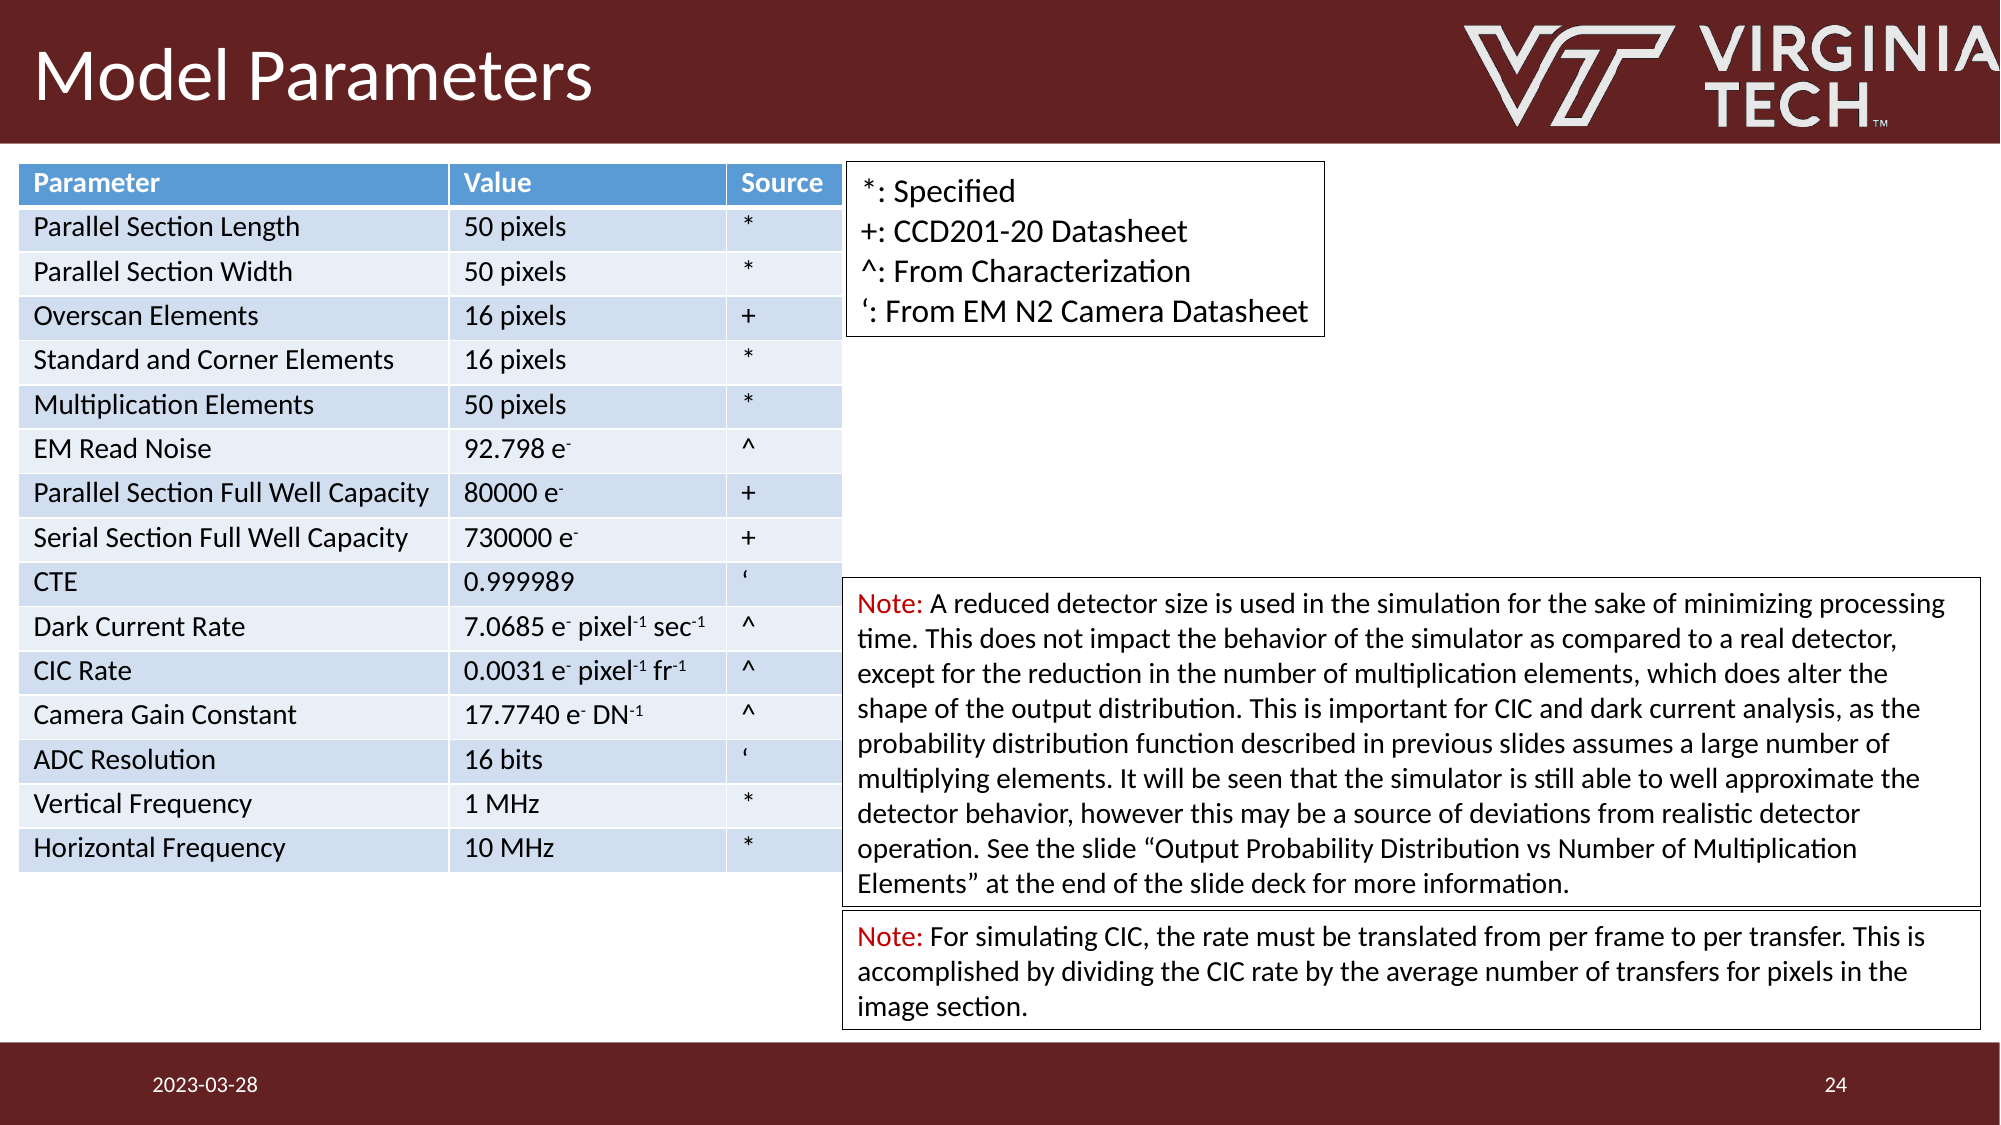

# Model Parameters
*: Specified
+: CCD201-20 Datasheet
^: From Characterization
‘: From EM N2 Camera Datasheet
| Parameter | Value | Source |
| --- | --- | --- |
| Parallel Section Length | 50 pixels | \* |
| Parallel Section Width | 50 pixels | \* |
| Overscan Elements | 16 pixels | + |
| Standard and Corner Elements | 16 pixels | \* |
| Multiplication Elements | 50 pixels | \* |
| EM Read Noise | 92.798 e- | ^ |
| Parallel Section Full Well Capacity | 80000 e- | + |
| Serial Section Full Well Capacity | 730000 e- | + |
| CTE | 0.999989 | ‘ |
| Dark Current Rate | 7.0685 e- pixel-1 sec-1 | ^ |
| CIC Rate | 0.0031 e- pixel-1 fr-1 | ^ |
| Camera Gain Constant | 17.7740 e- DN-1 | ^ |
| ADC Resolution | 16 bits | ‘ |
| Vertical Frequency | 1 MHz | \* |
| Horizontal Frequency | 10 MHz | \* |
Note: A reduced detector size is used in the simulation for the sake of minimizing processing time. This does not impact the behavior of the simulator as compared to a real detector, except for the reduction in the number of multiplication elements, which does alter the shape of the output distribution. This is important for CIC and dark current analysis, as the probability distribution function described in previous slides assumes a large number of multiplying elements. It will be seen that the simulator is still able to well approximate the detector behavior, however this may be a source of deviations from realistic detector operation. See the slide “Output Probability Distribution vs Number of Multiplication Elements” at the end of the slide deck for more information.
Note: For simulating CIC, the rate must be translated from per frame to per transfer. This is accomplished by dividing the CIC rate by the average number of transfers for pixels in the image section.
2023-03-28

24